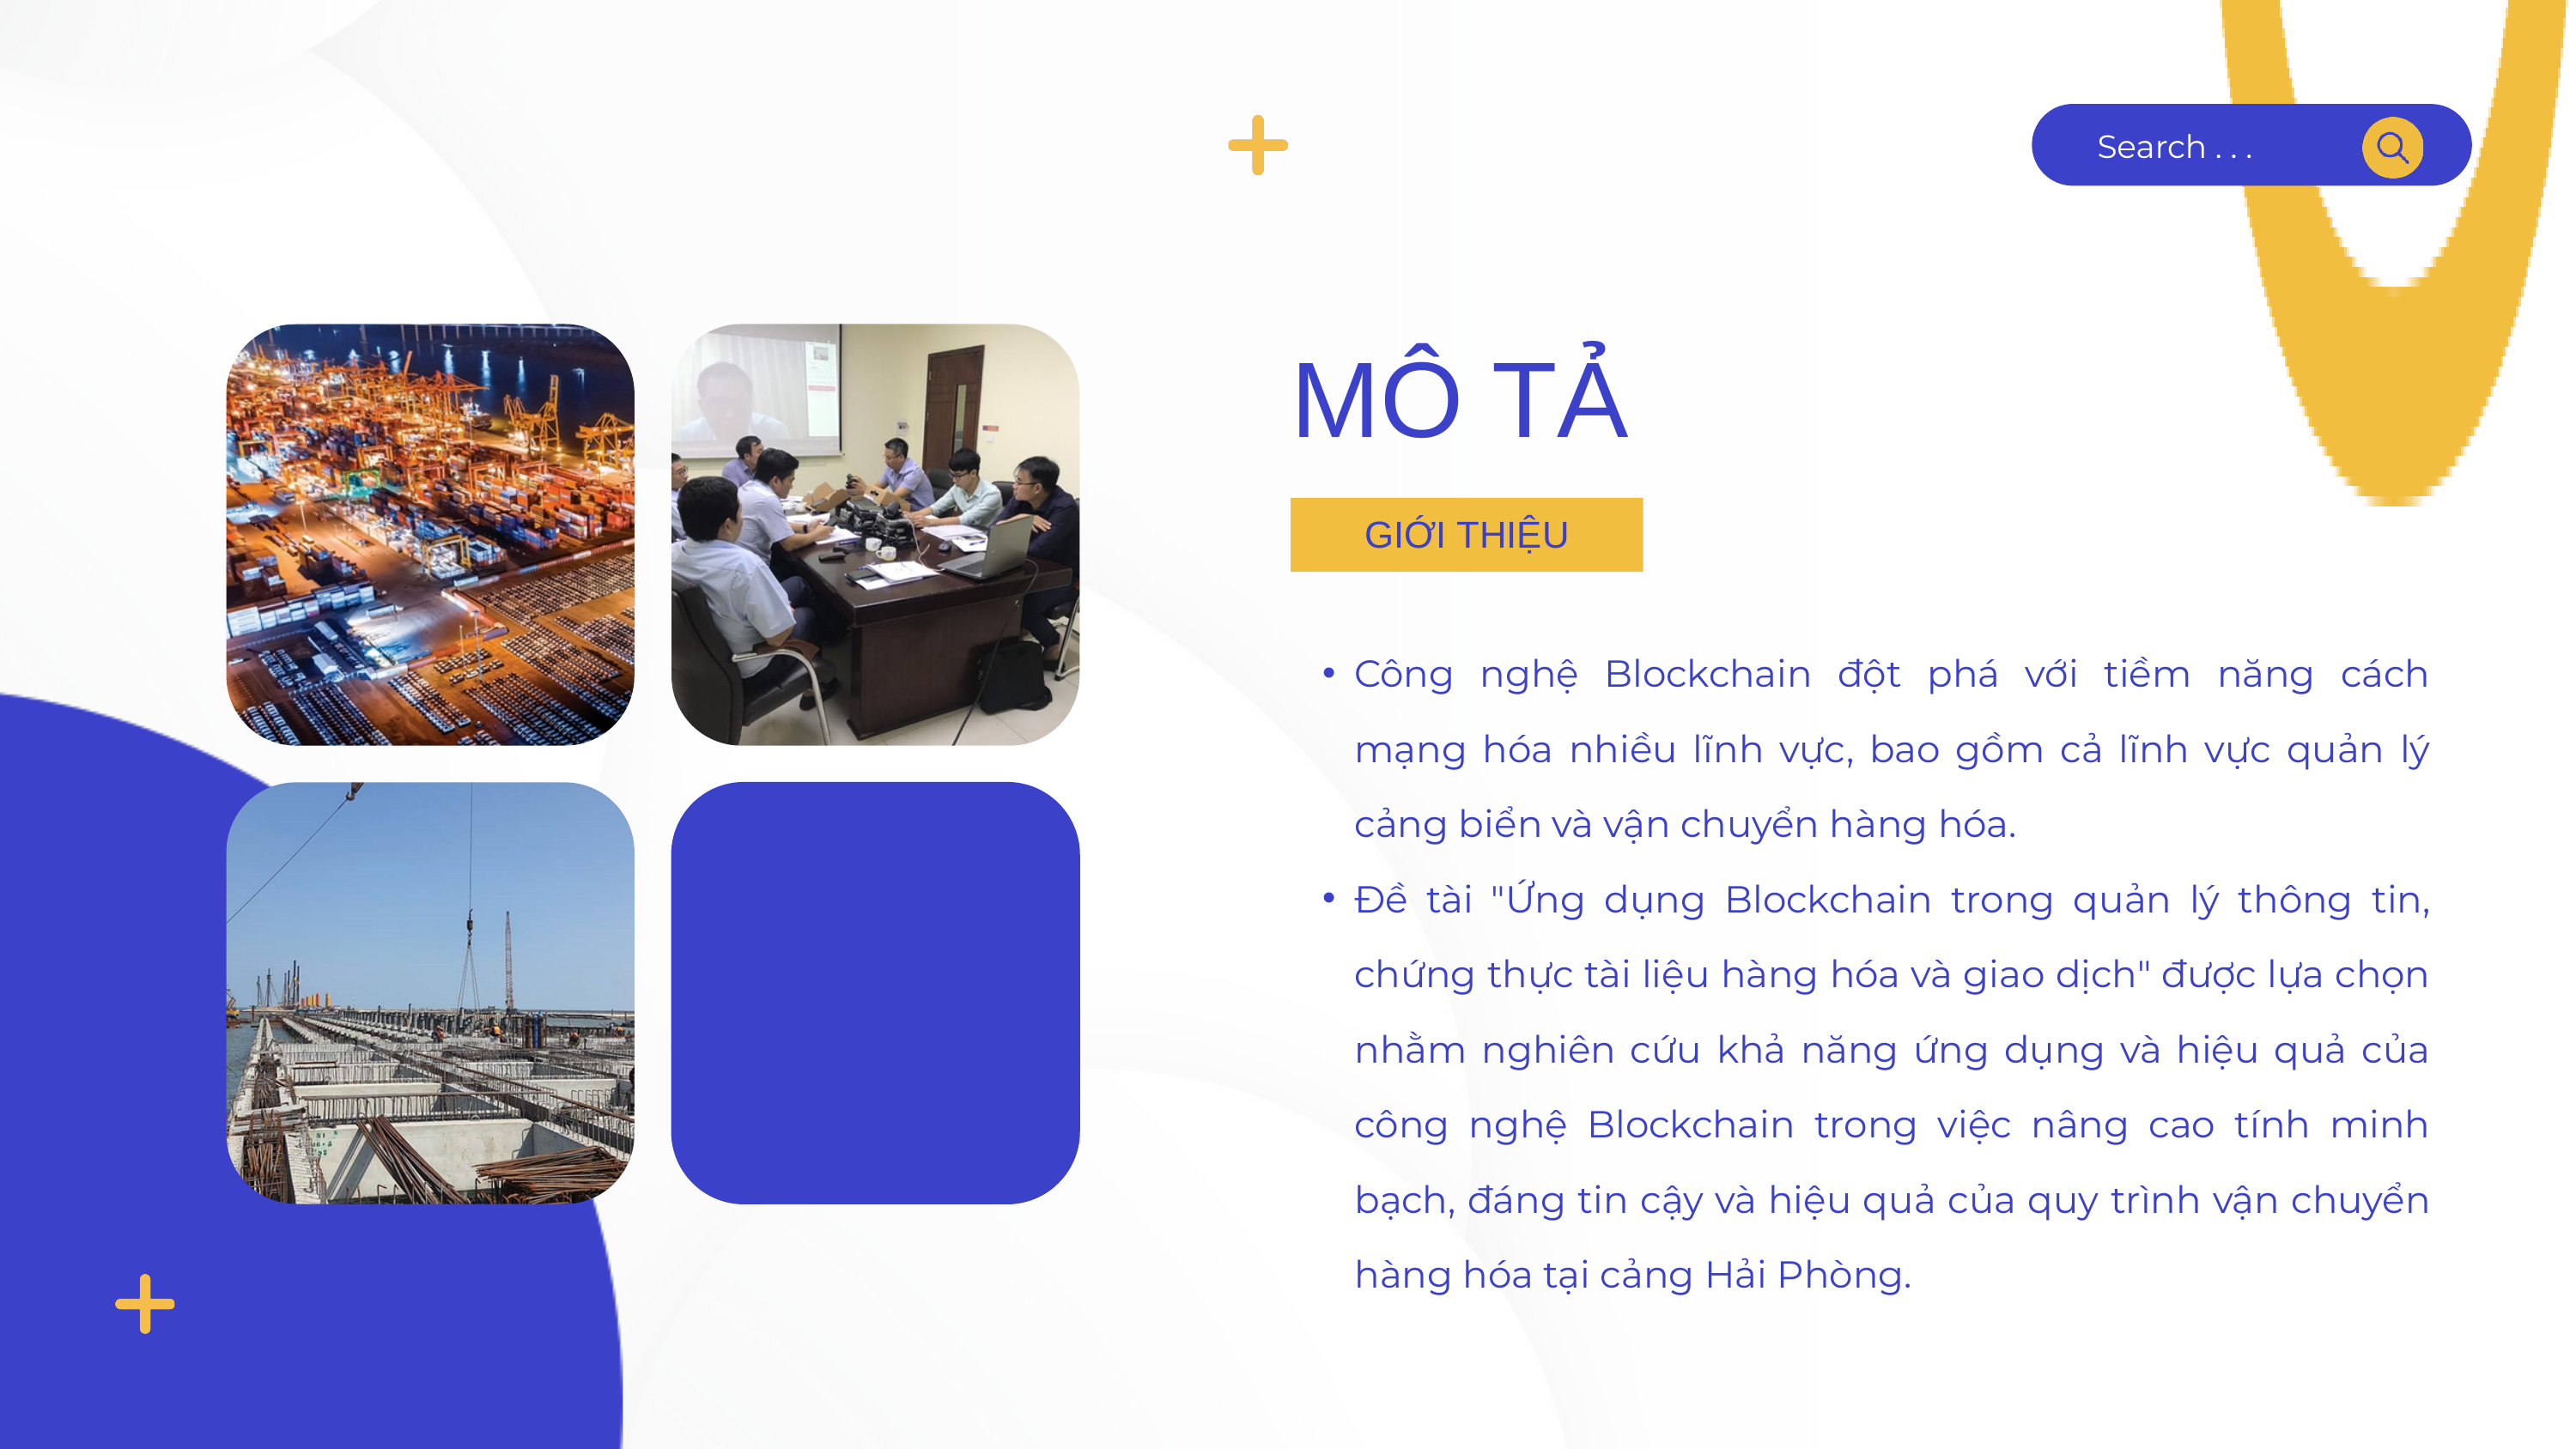

Search . . .

MÔ TẢ

GIỚI THIỆU
Công nghệ Blockchain đột phá với tiềm năng cách mạng hóa nhiều lĩnh vực, bao gồm cả lĩnh vực quản lý cảng biển và vận chuyển hàng hóa.
Đề tài "Ứng dụng Blockchain trong quản lý thông tin, chứng thực tài liệu hàng hóa và giao dịch" được lựa chọn nhằm nghiên cứu khả năng ứng dụng và hiệu quả của công nghệ Blockchain trong việc nâng cao tính minh bạch, đáng tin cậy và hiệu quả của quy trình vận chuyển hàng hóa tại cảng Hải Phòng.